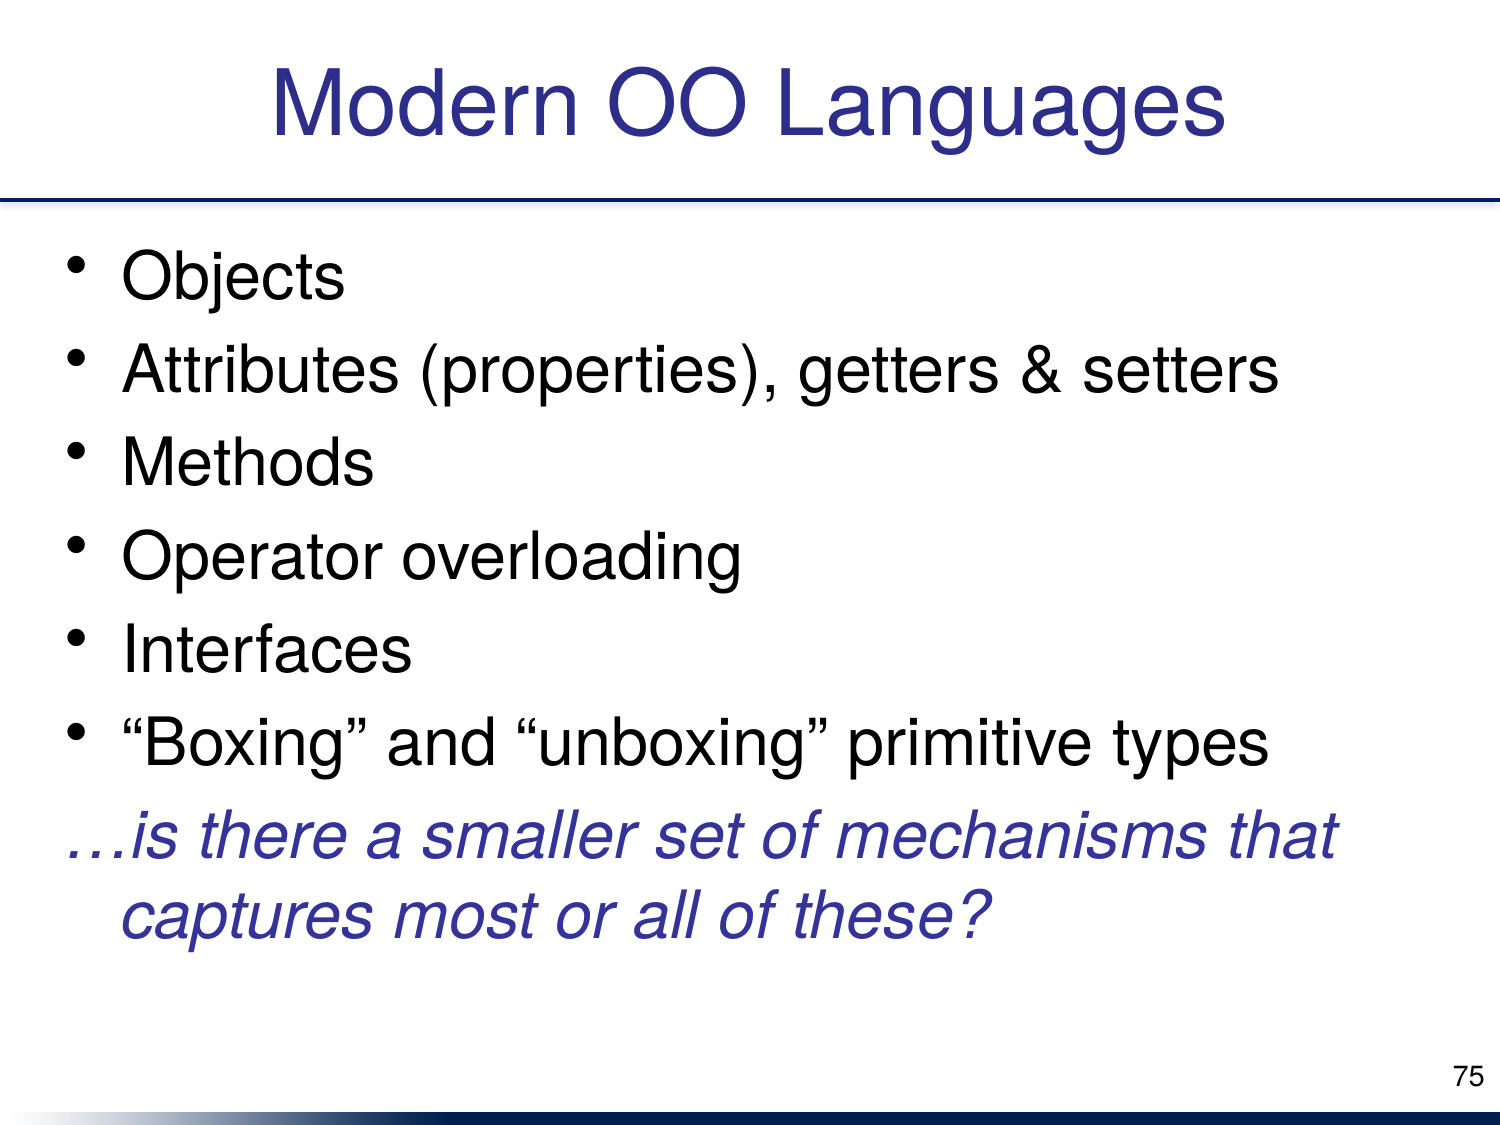

# Modern OO Languages
Objects
Attributes (properties), getters & setters
Methods
Operator overloading
Interfaces
“Boxing” and “unboxing” primitive types
…is there a smaller set of mechanisms that captures most or all of these?
75